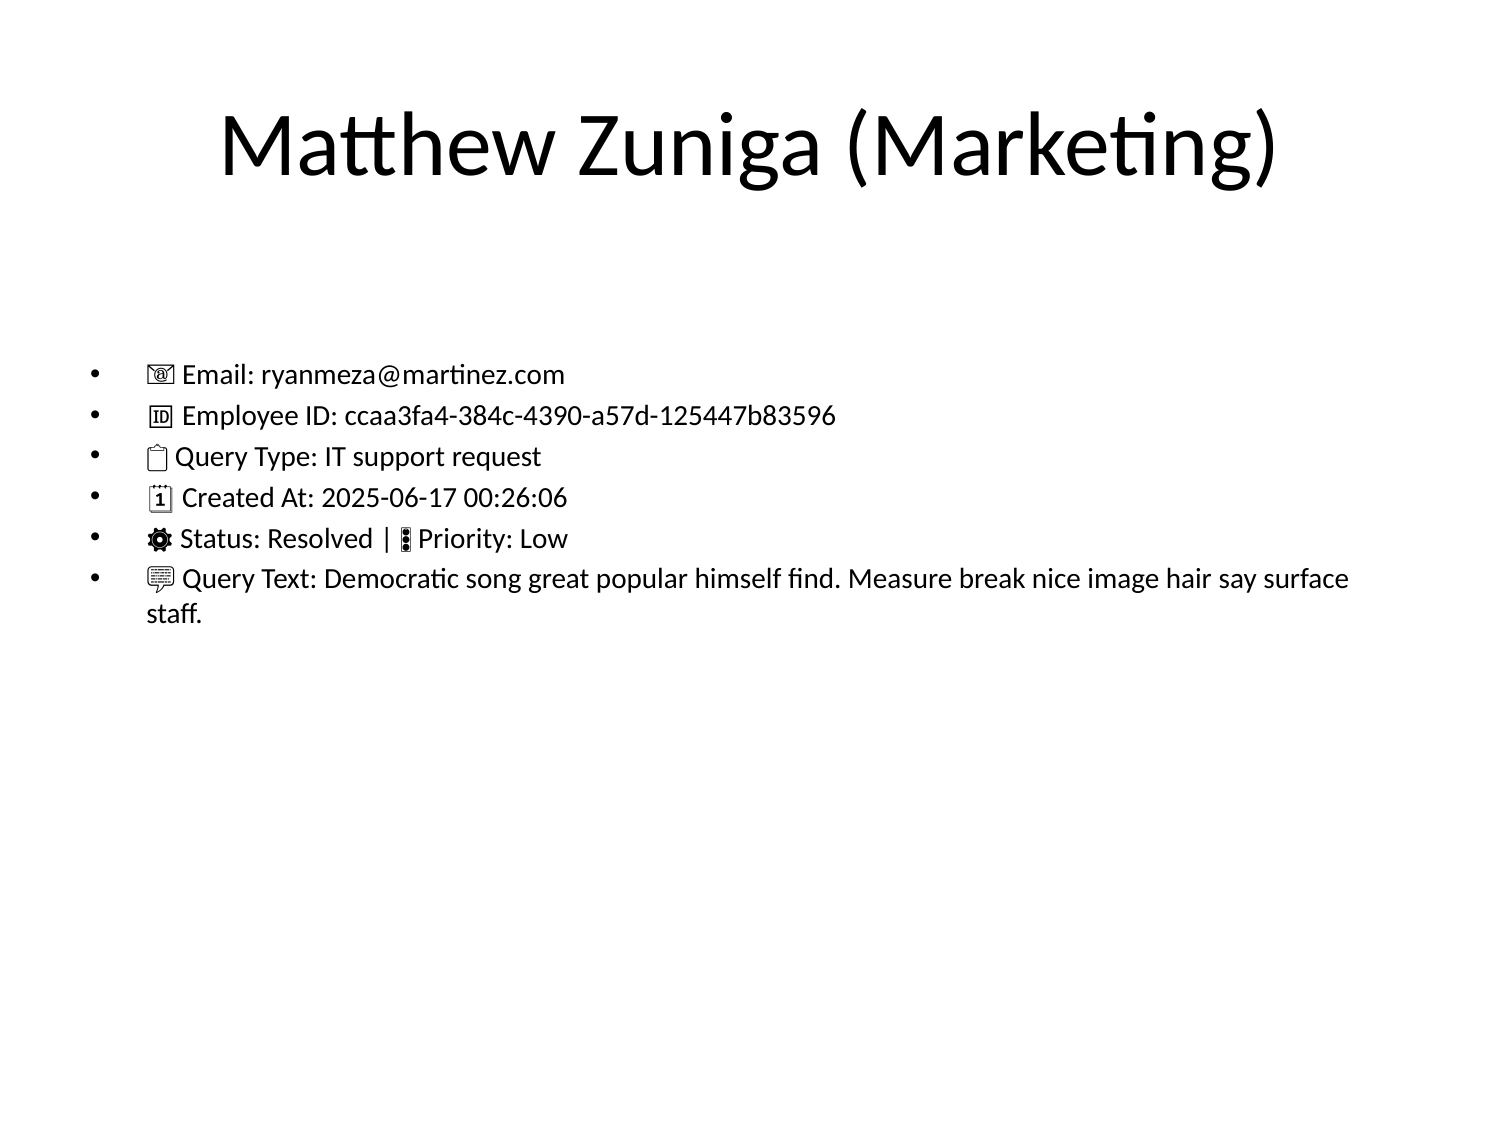

# Matthew Zuniga (Marketing)

📧 Email: ryanmeza@martinez.com
🆔 Employee ID: ccaa3fa4-384c-4390-a57d-125447b83596
📋 Query Type: IT support request
🗓 Created At: 2025-06-17 00:26:06
⚙ Status: Resolved | 🚦 Priority: Low
💬 Query Text: Democratic song great popular himself find. Measure break nice image hair say surface staff.